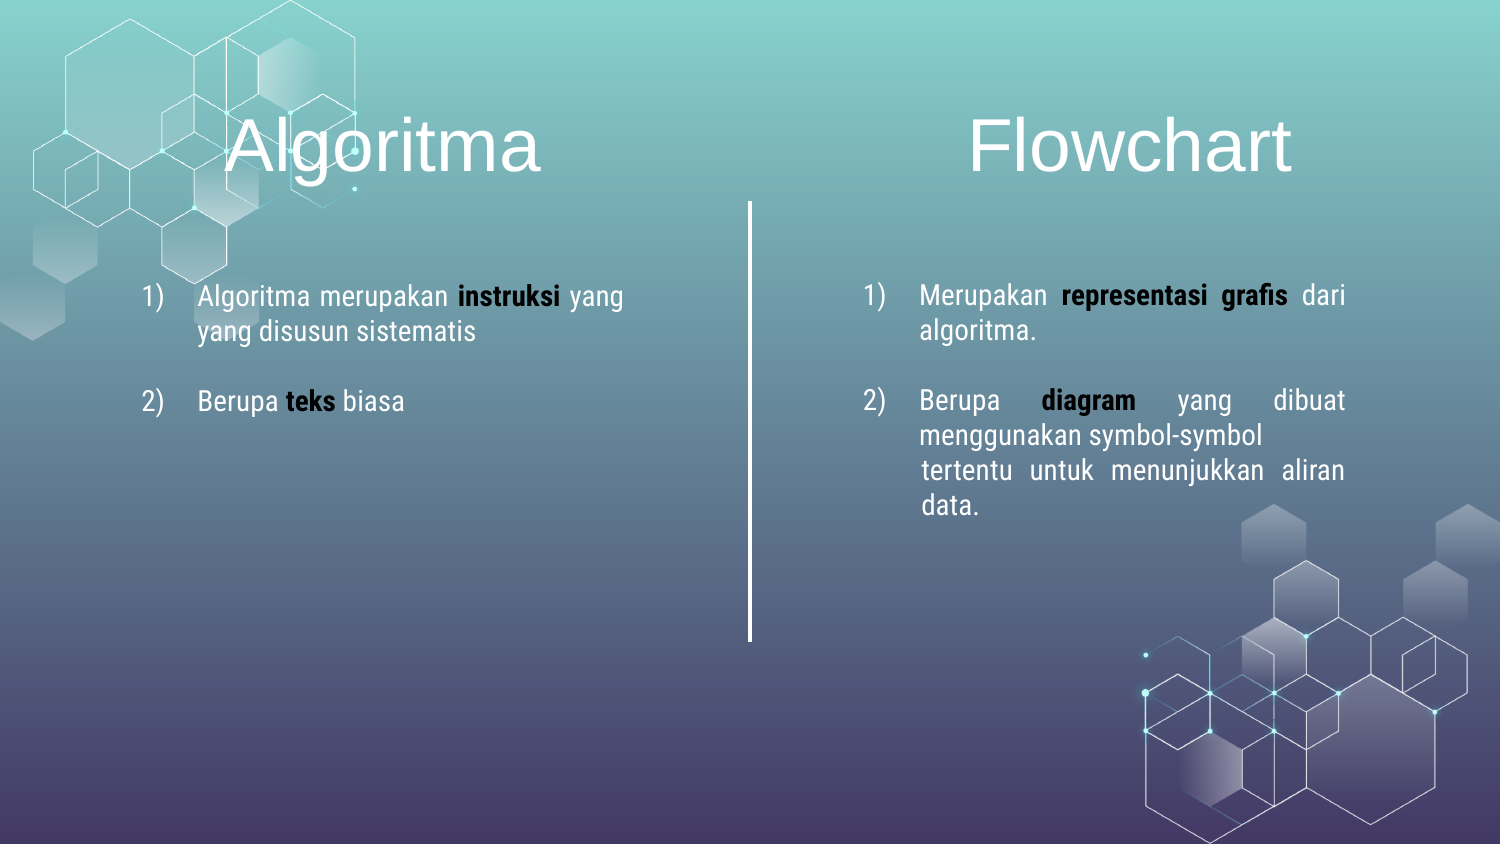

Algoritma
Flowchart
Merupakan representasi grafis dari algoritma.

Berupa diagram yang dibuat menggunakan symbol-symbol
tertentu untuk menunjukkan aliran data.

Algoritma merupakan instruksi yang yang disusun sistematis

Berupa teks biasa